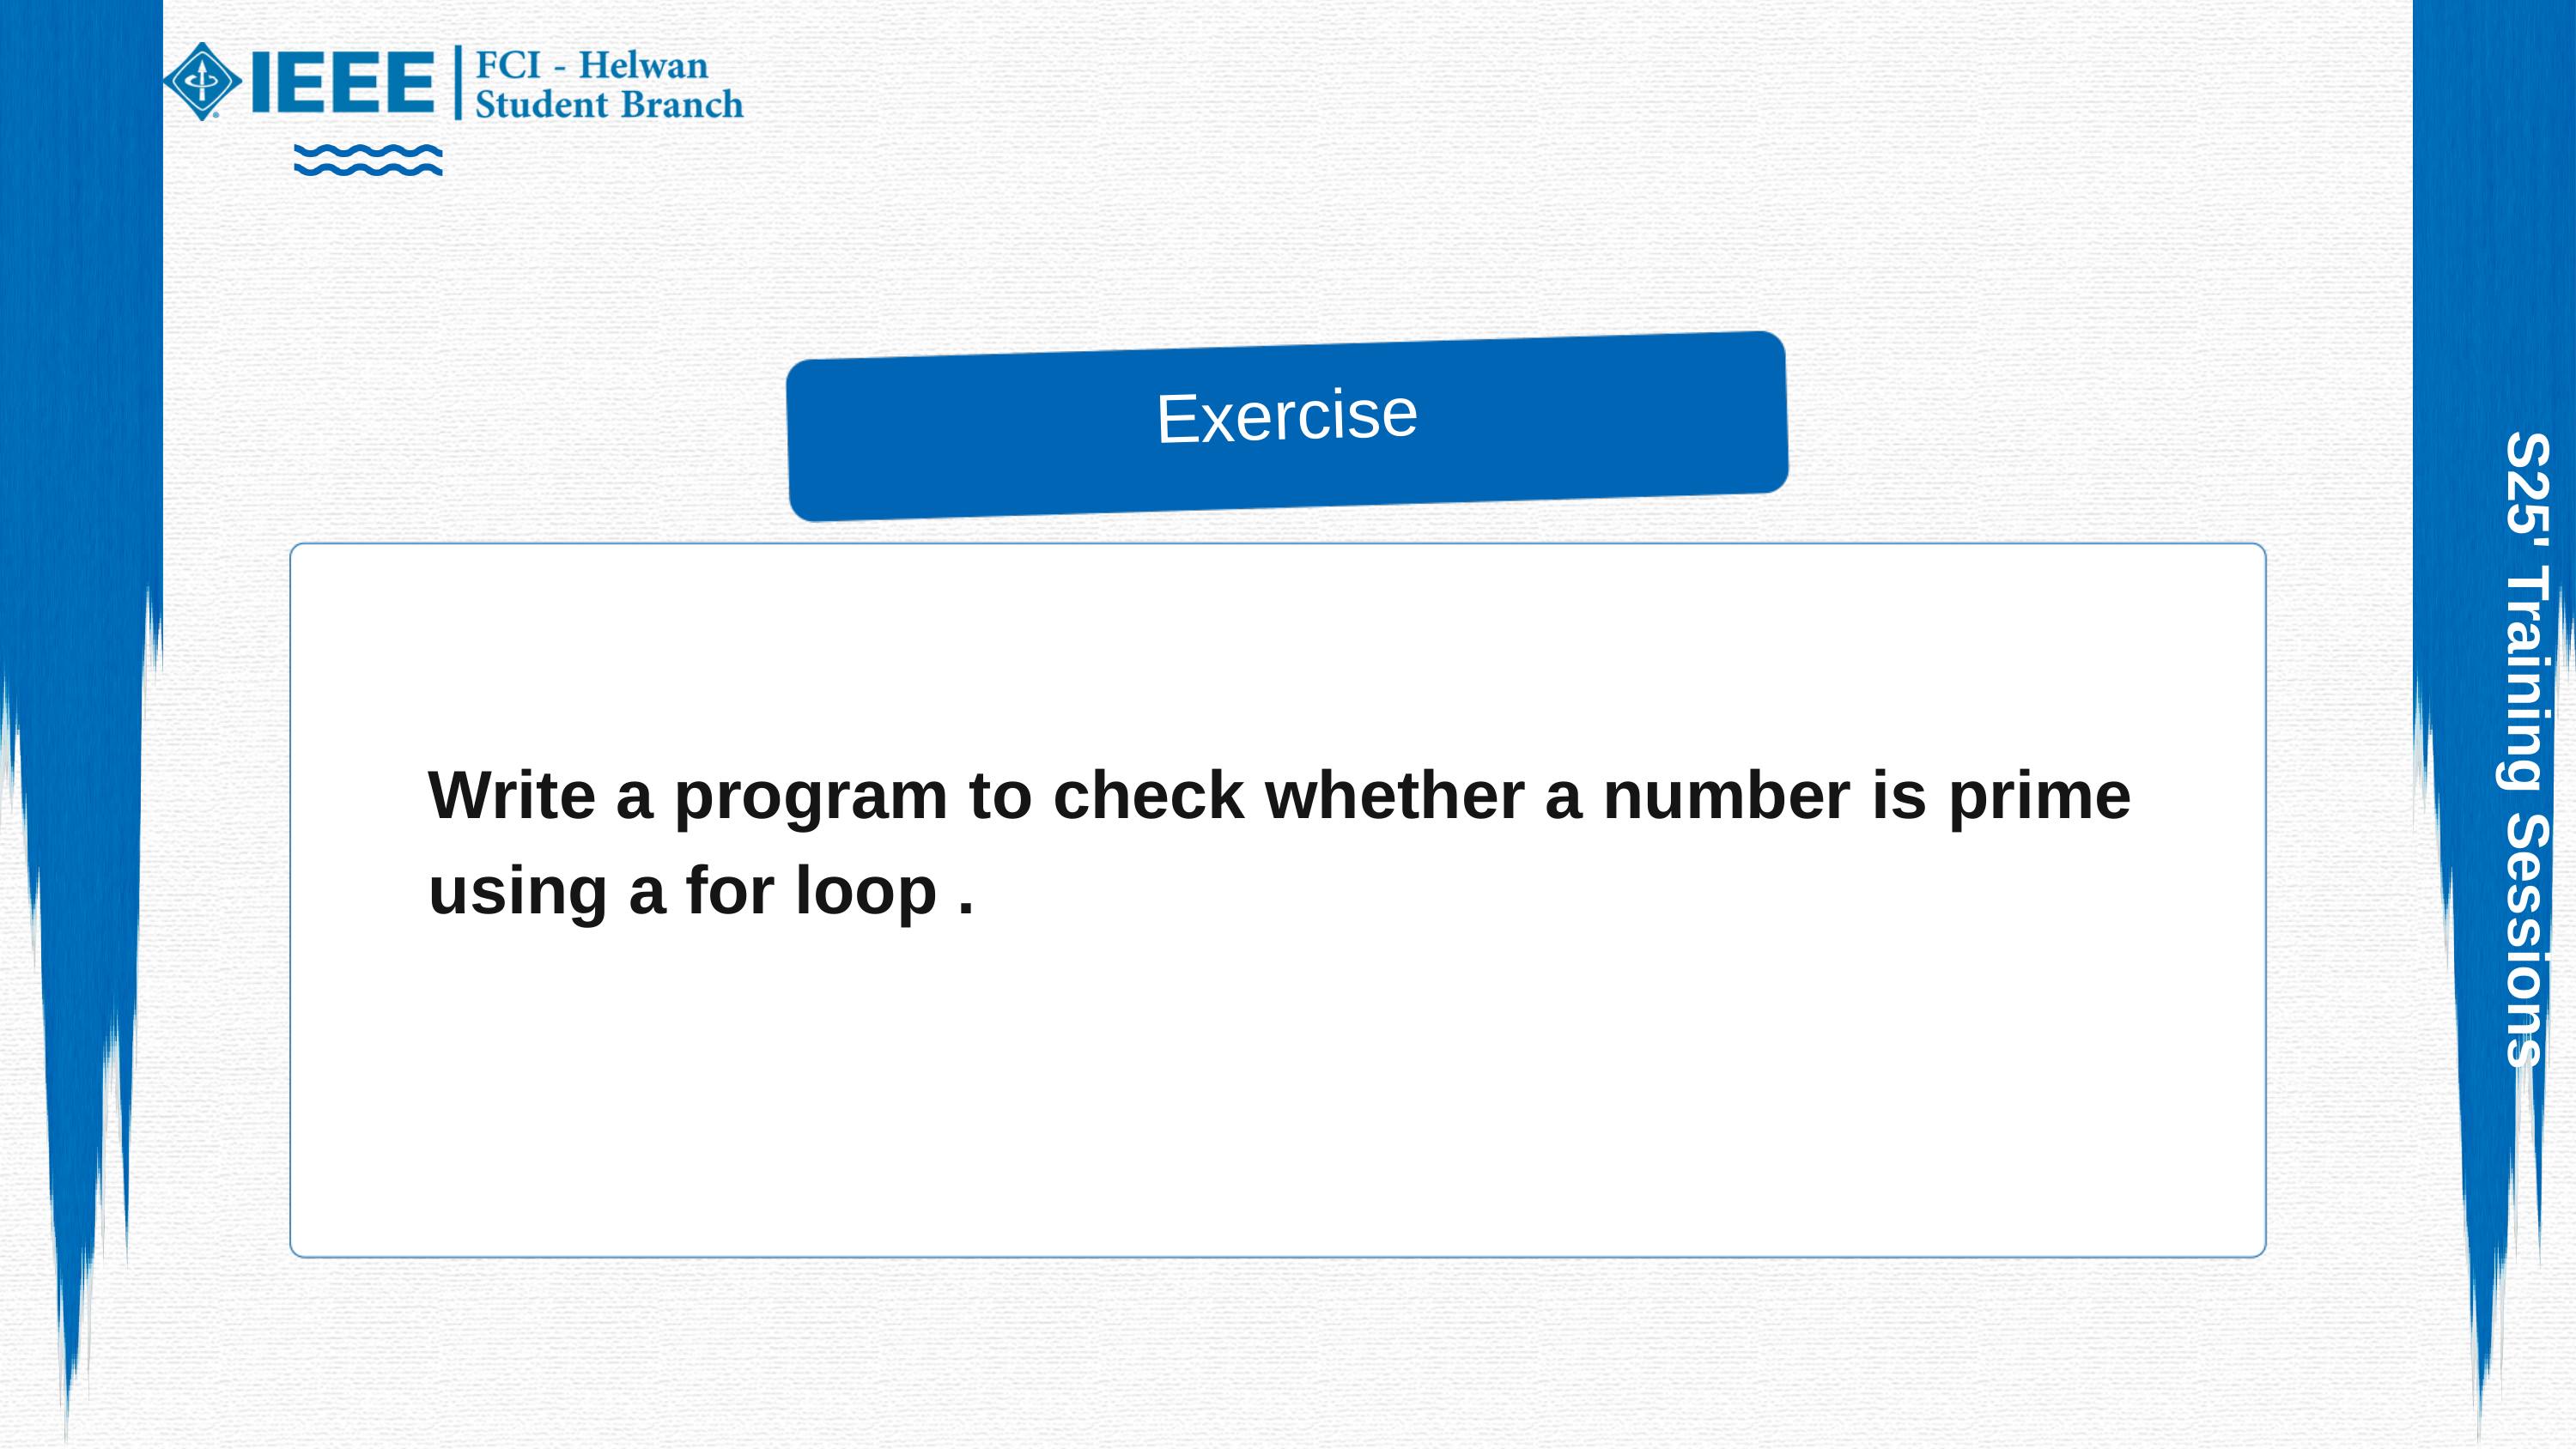

Exercise

S25' Training Sessions

Write a program to check whether a number is prime using a for loop .